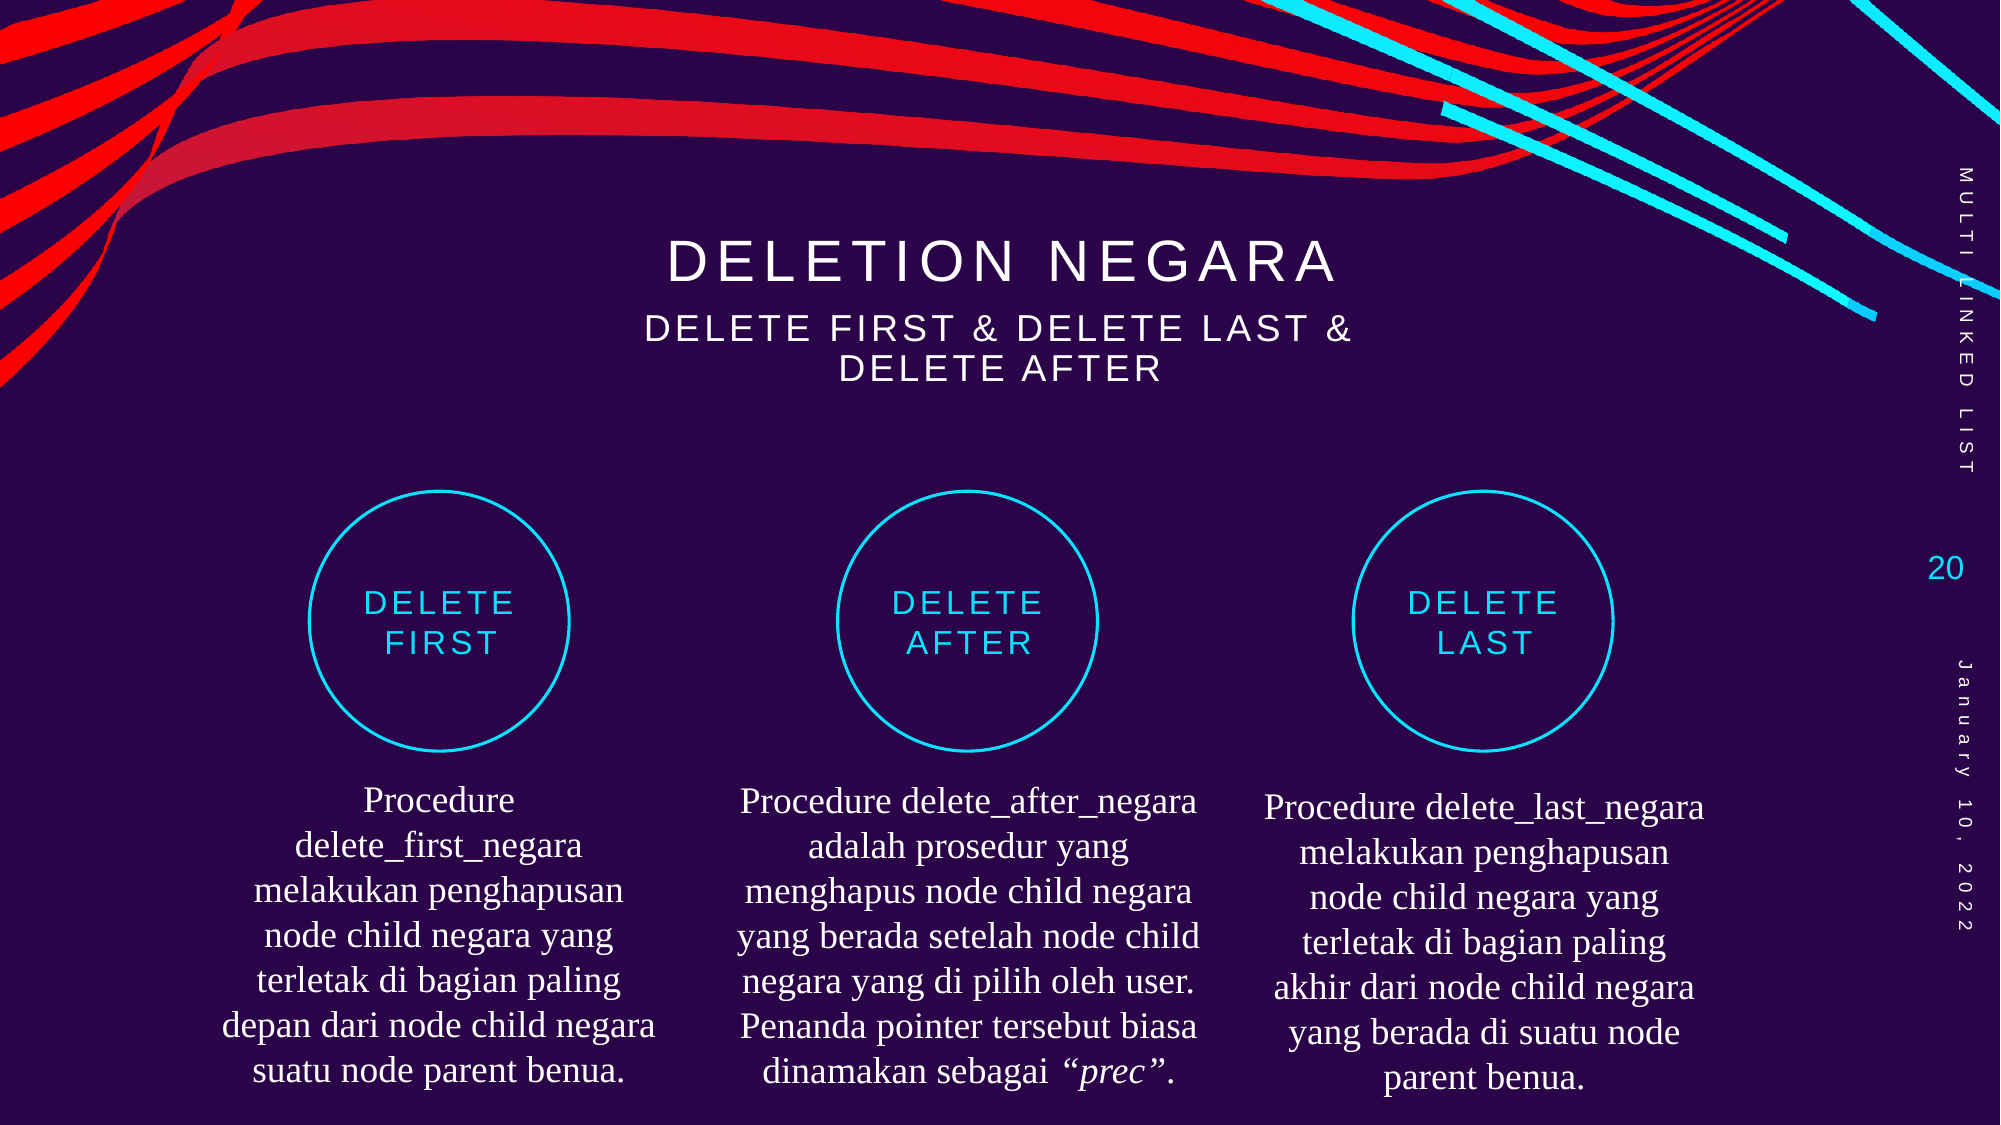

# DELETION NEGARA
MULTI LINKED LIST

DELETE FIRST & DELETE LAST & DELETE AFTER

20
DELETE FIRST
DELETE AFTER
DELETE LAST
Procedure delete_first_negara melakukan penghapusan node child negara yang terletak di bagian paling depan dari node child negara suatu node parent benua.
Procedure delete_after_negara adalah prosedur yang menghapus node child negara yang berada setelah node child negara yang di pilih oleh user. Penanda pointer tersebut biasa dinamakan sebagai “prec”.
Procedure delete_last_negara melakukan penghapusan node child negara yang terletak di bagian paling akhir dari node child negara yang berada di suatu node parent benua.
January 10, 2022